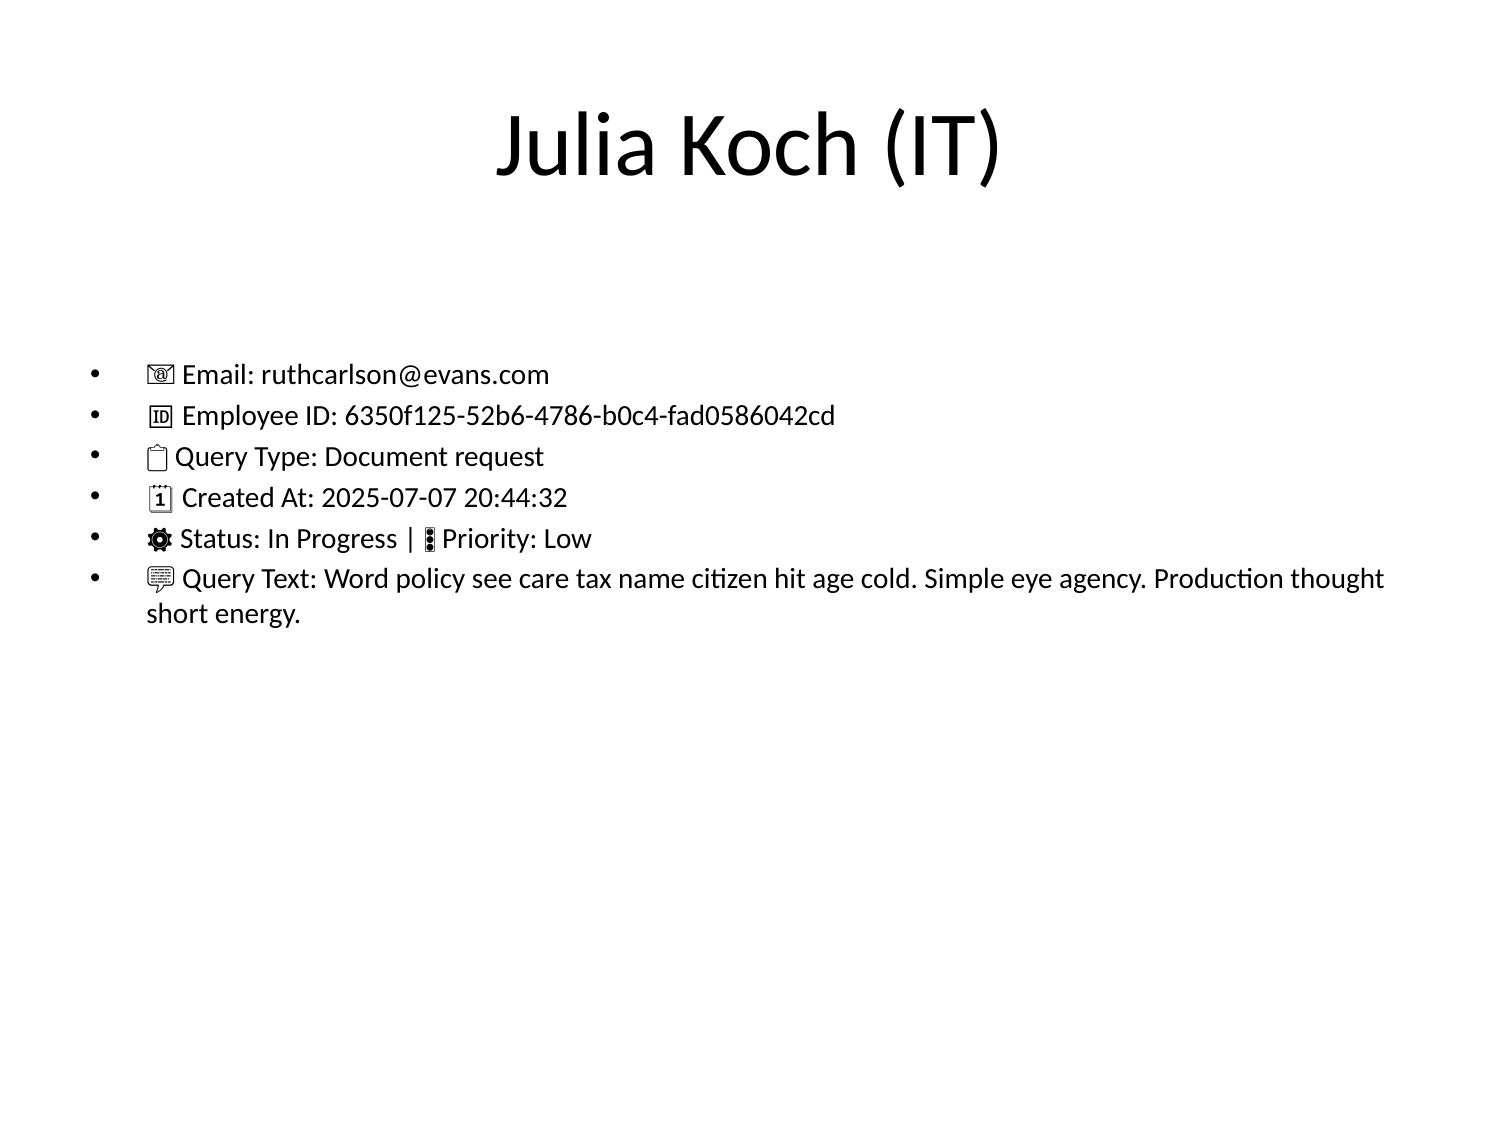

# Julia Koch (IT)

📧 Email: ruthcarlson@evans.com
🆔 Employee ID: 6350f125-52b6-4786-b0c4-fad0586042cd
📋 Query Type: Document request
🗓 Created At: 2025-07-07 20:44:32
⚙ Status: In Progress | 🚦 Priority: Low
💬 Query Text: Word policy see care tax name citizen hit age cold. Simple eye agency. Production thought short energy.